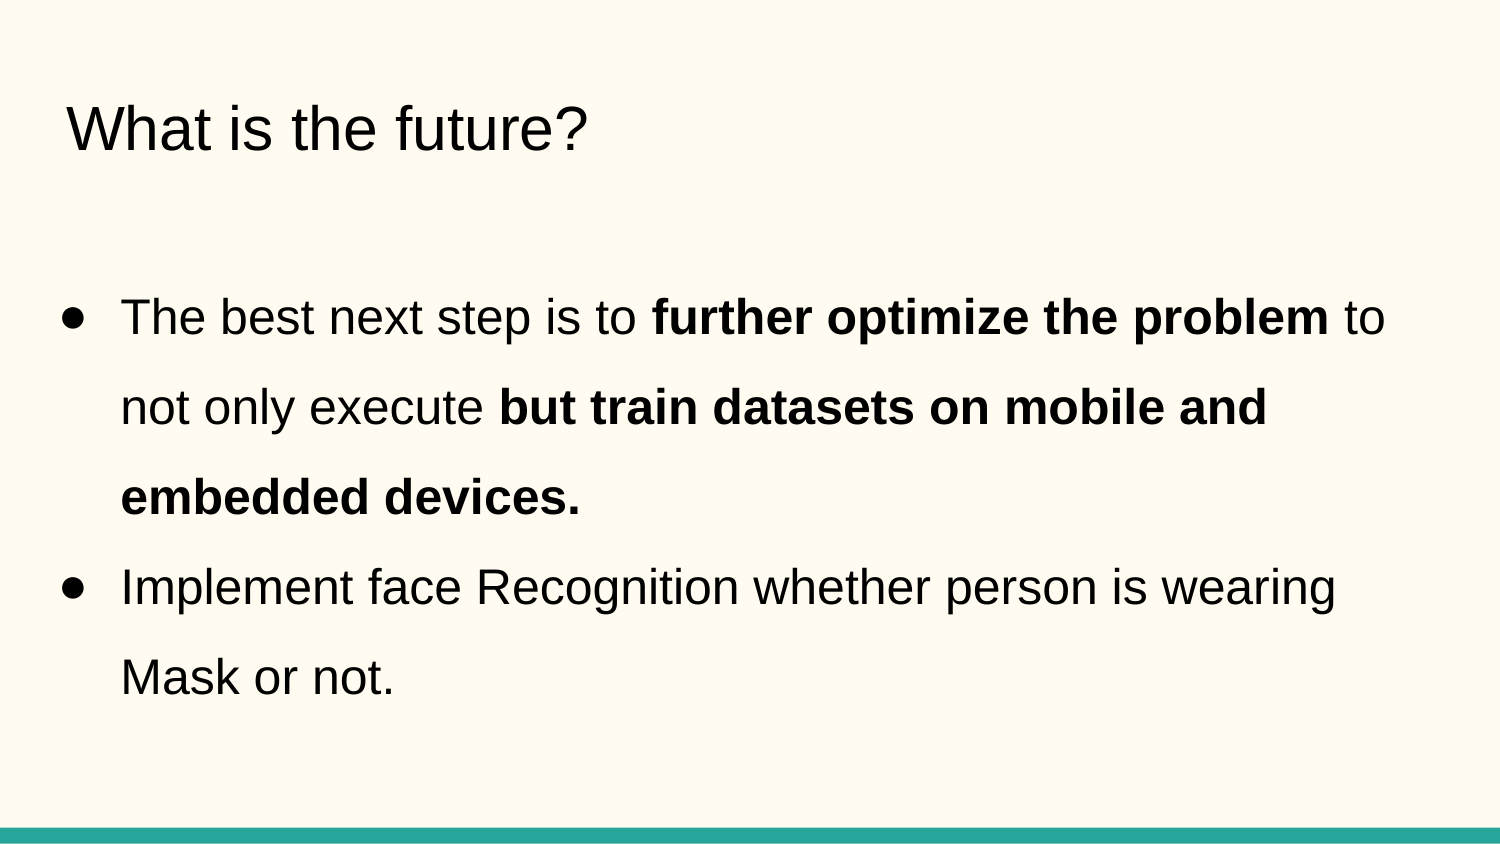

# What is the future?
The best next step is to further optimize the problem to not only execute but train datasets on mobile and embedded devices.
Implement face Recognition whether person is wearing Mask or not.